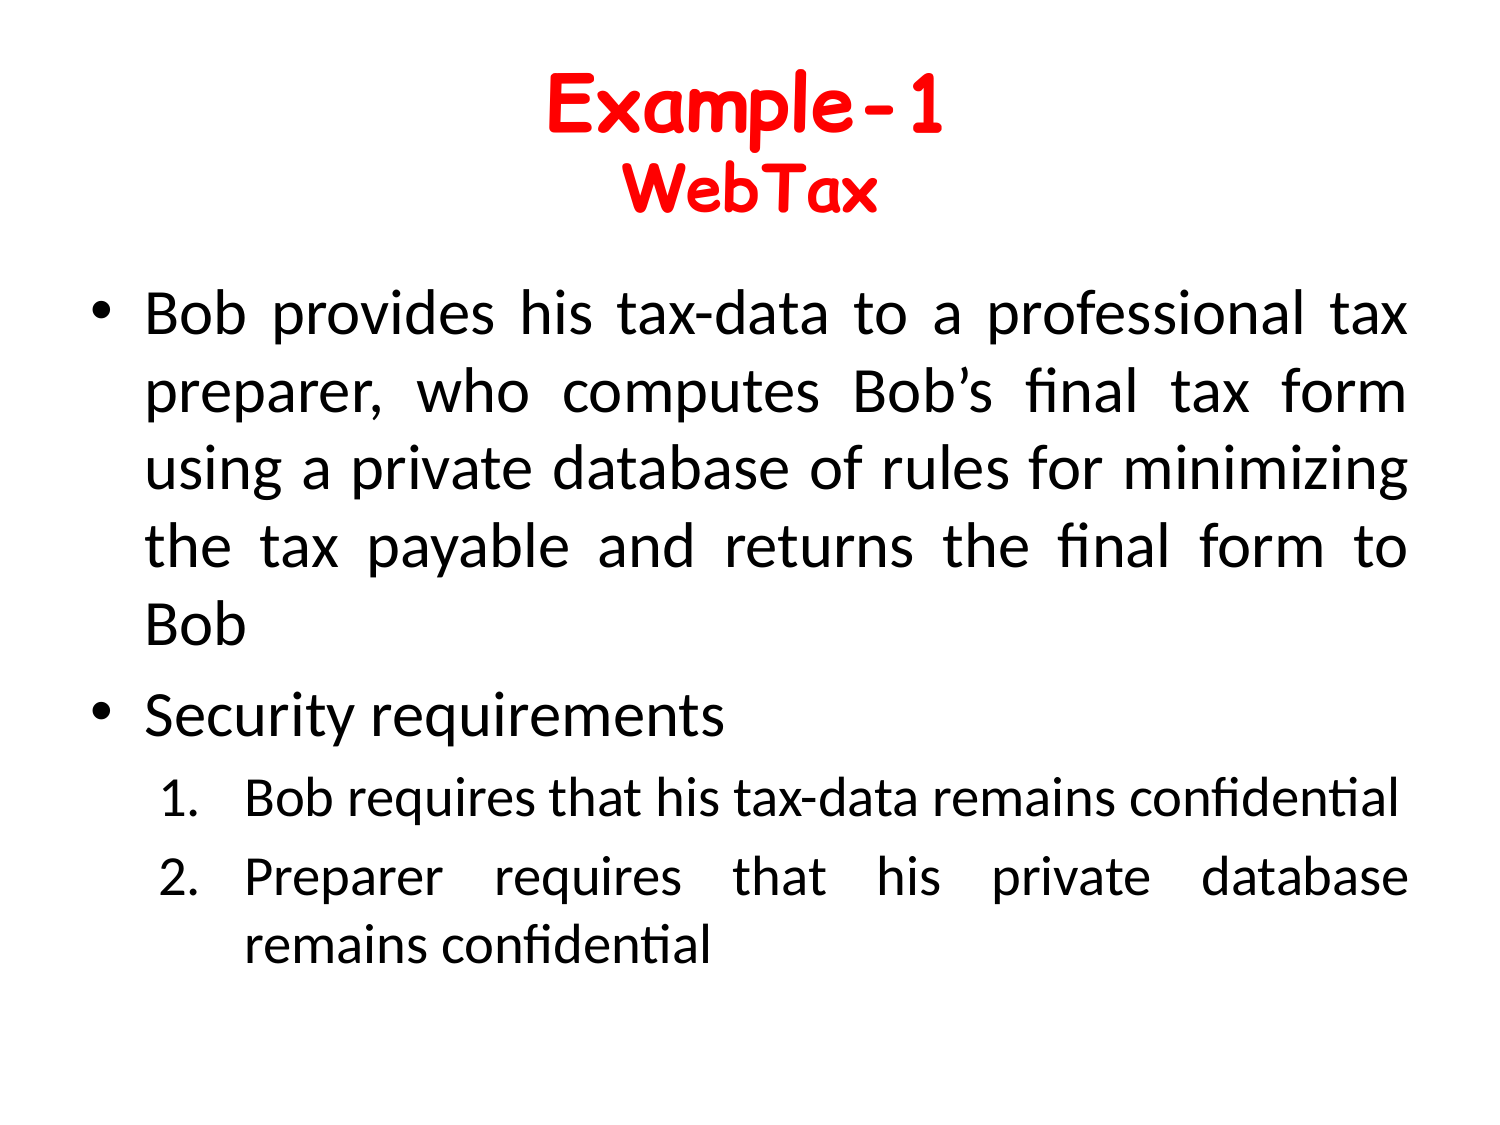

# Example-1 WebTax
Bob provides his tax-data to a professional tax preparer, who computes Bob’s final tax form using a private database of rules for minimizing the tax payable and returns the final form to Bob
Security requirements
Bob requires that his tax-data remains confidential
Preparer requires that his private database remains confidential